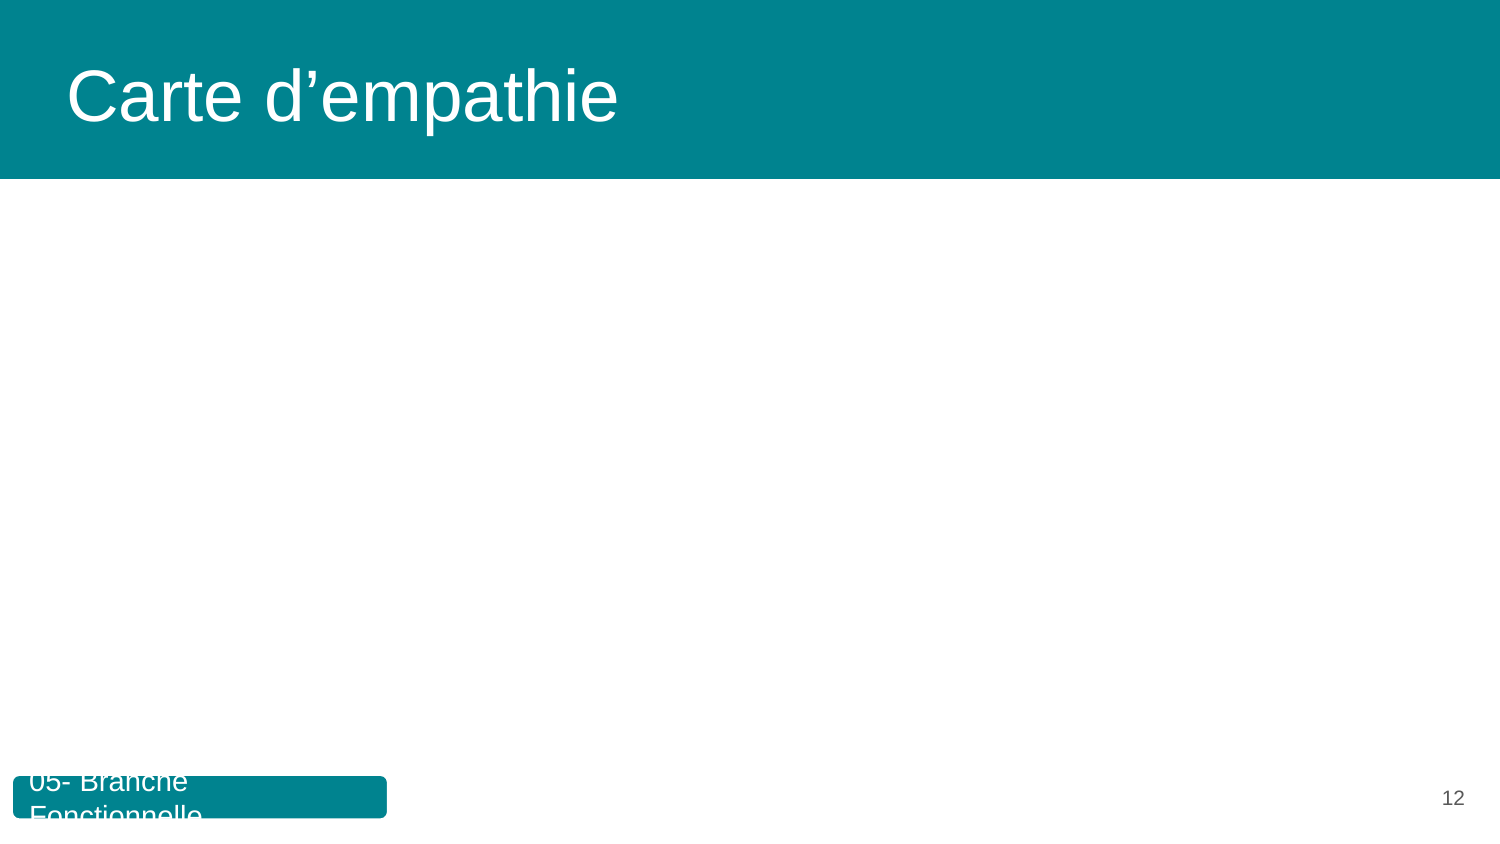

# Carte d’empathie
12
05- Branche Fonctionnelle